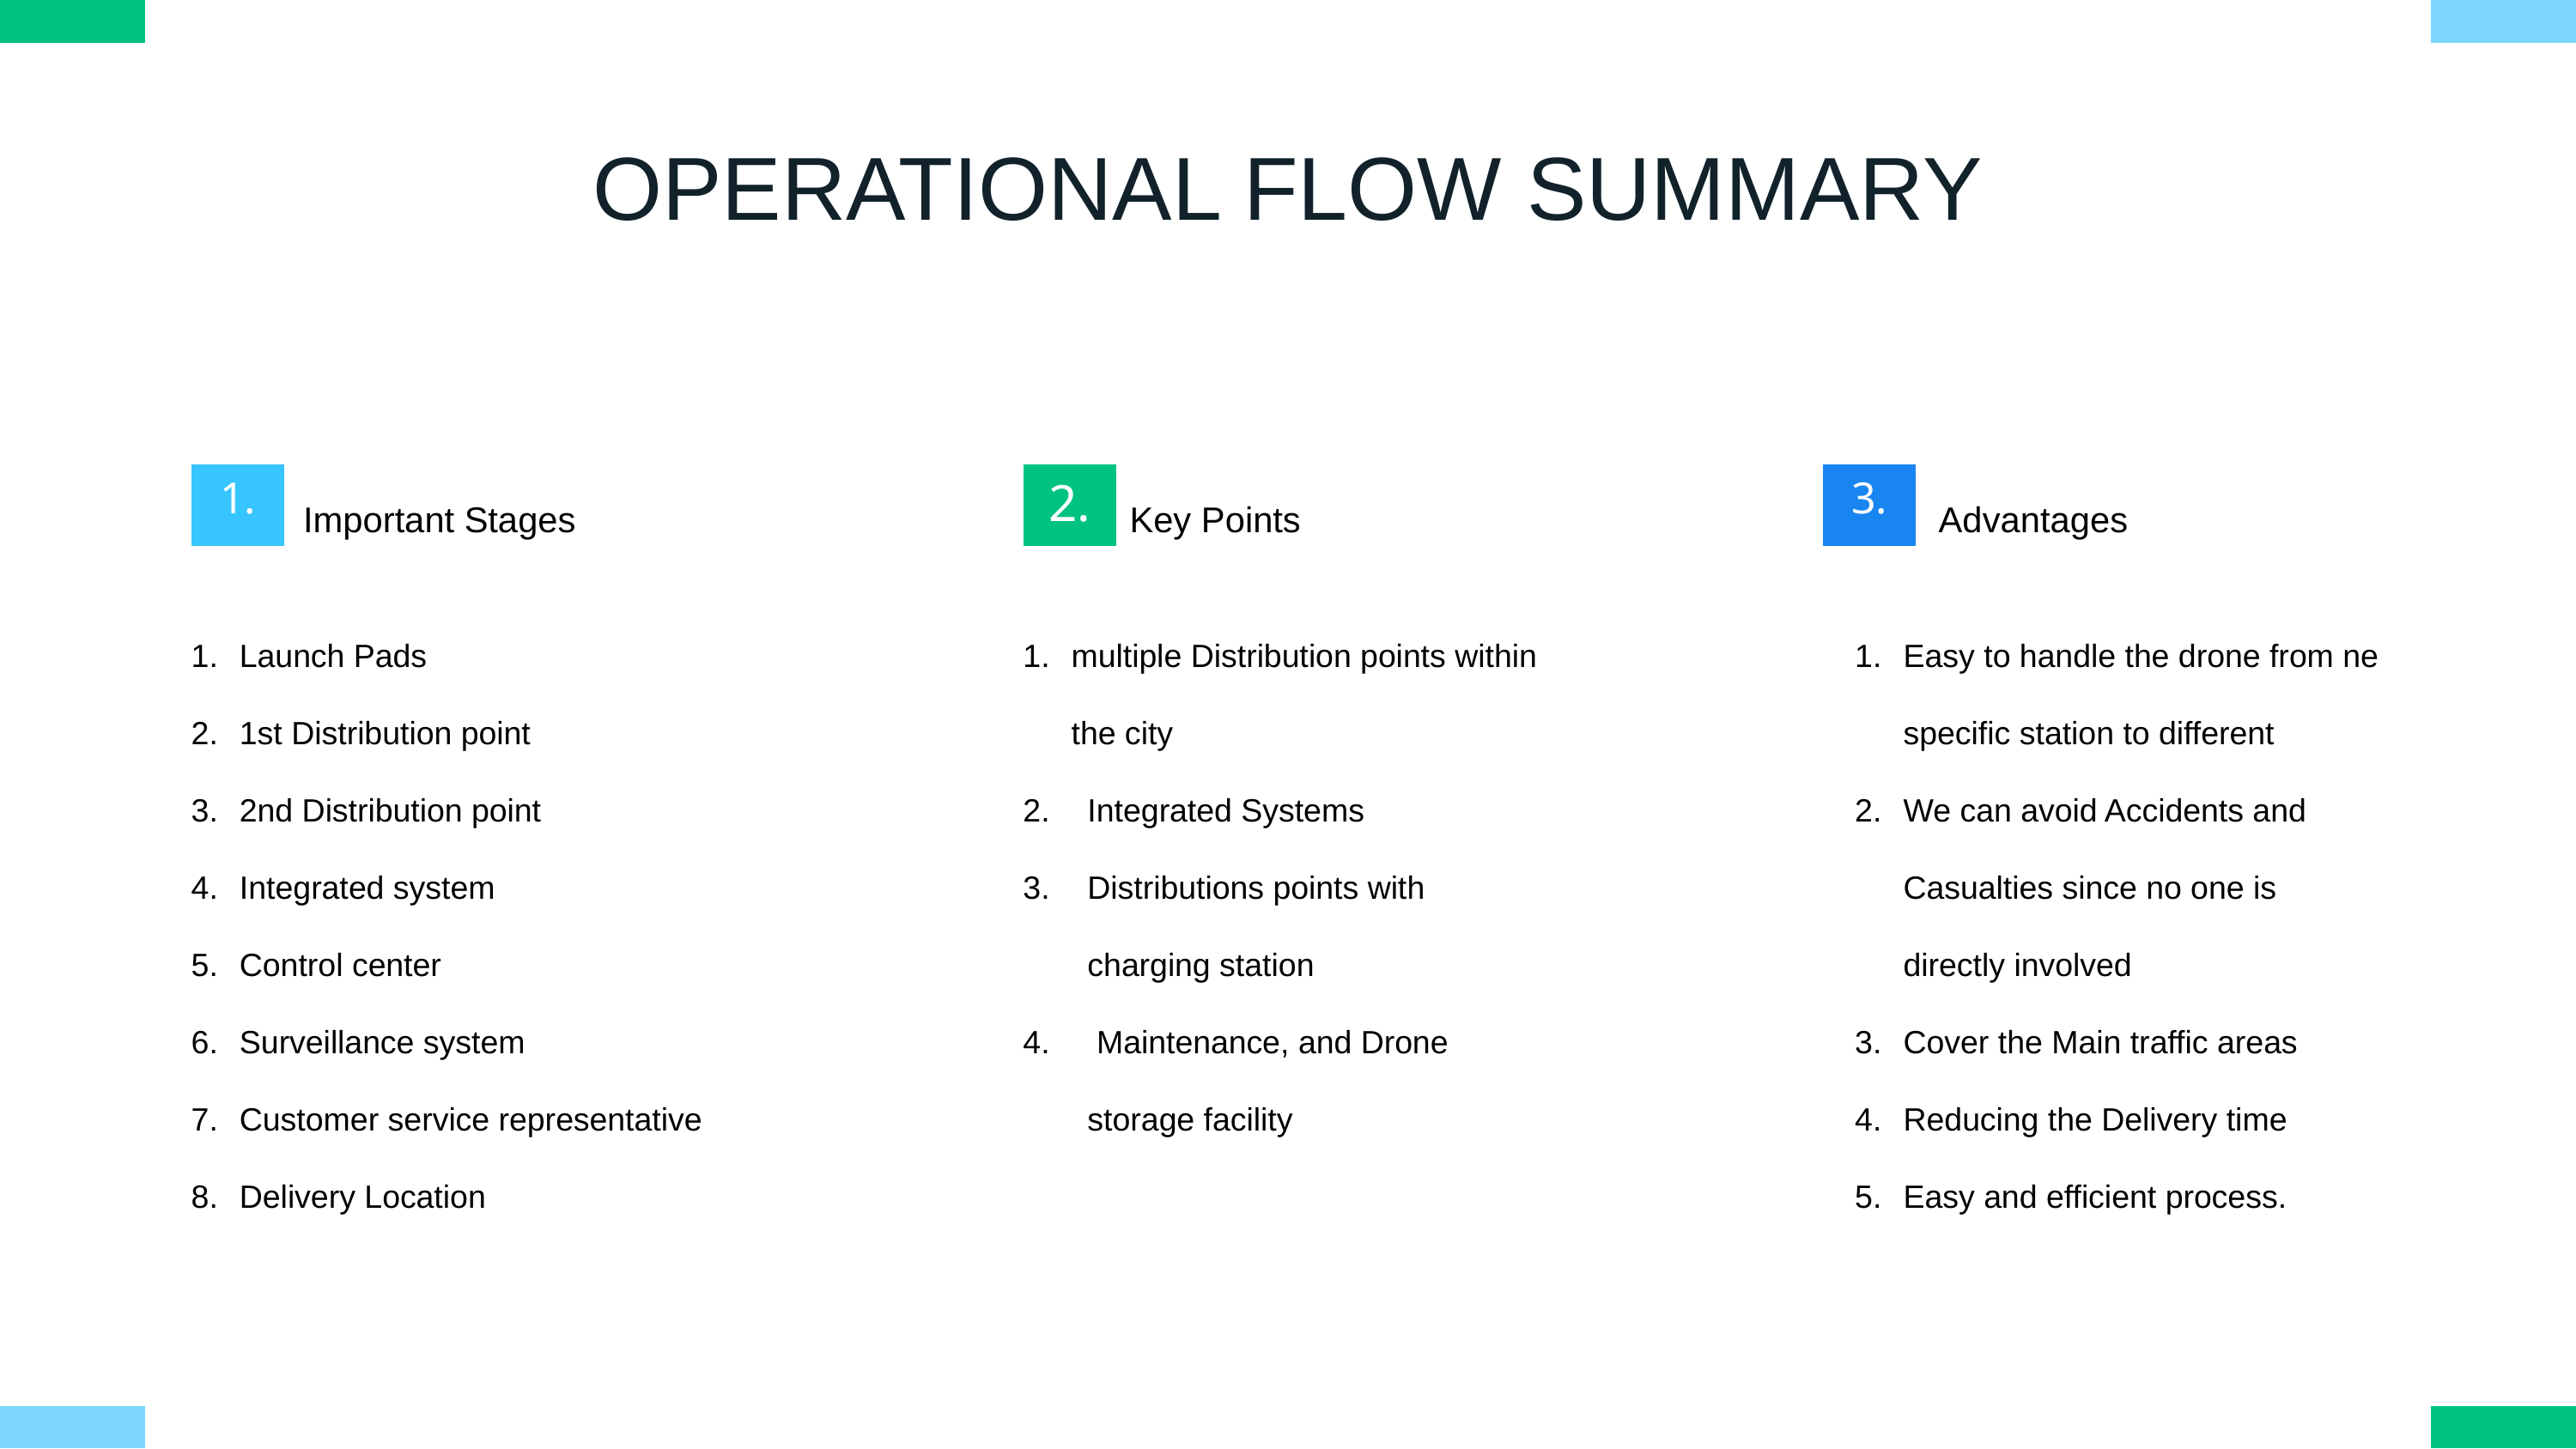

OPERATIONAL FLOW SUMMARY
1.
1.
2.
2.
3.
Key Points
Advantages
Important Stages
Launch Pads
1st Distribution point
2nd Distribution point
Integrated system
Control center
Surveillance system
Customer service representative
Delivery Location

multiple Distribution points within the city
Integrated Systems
Distributions points with charging station
 Maintenance, and Drone storage facility
Easy to handle the drone from ne specific station to different
We can avoid Accidents and Casualties since no one is directly involved
Cover the Main traffic areas
Reducing the Delivery time
Easy and efficient process.